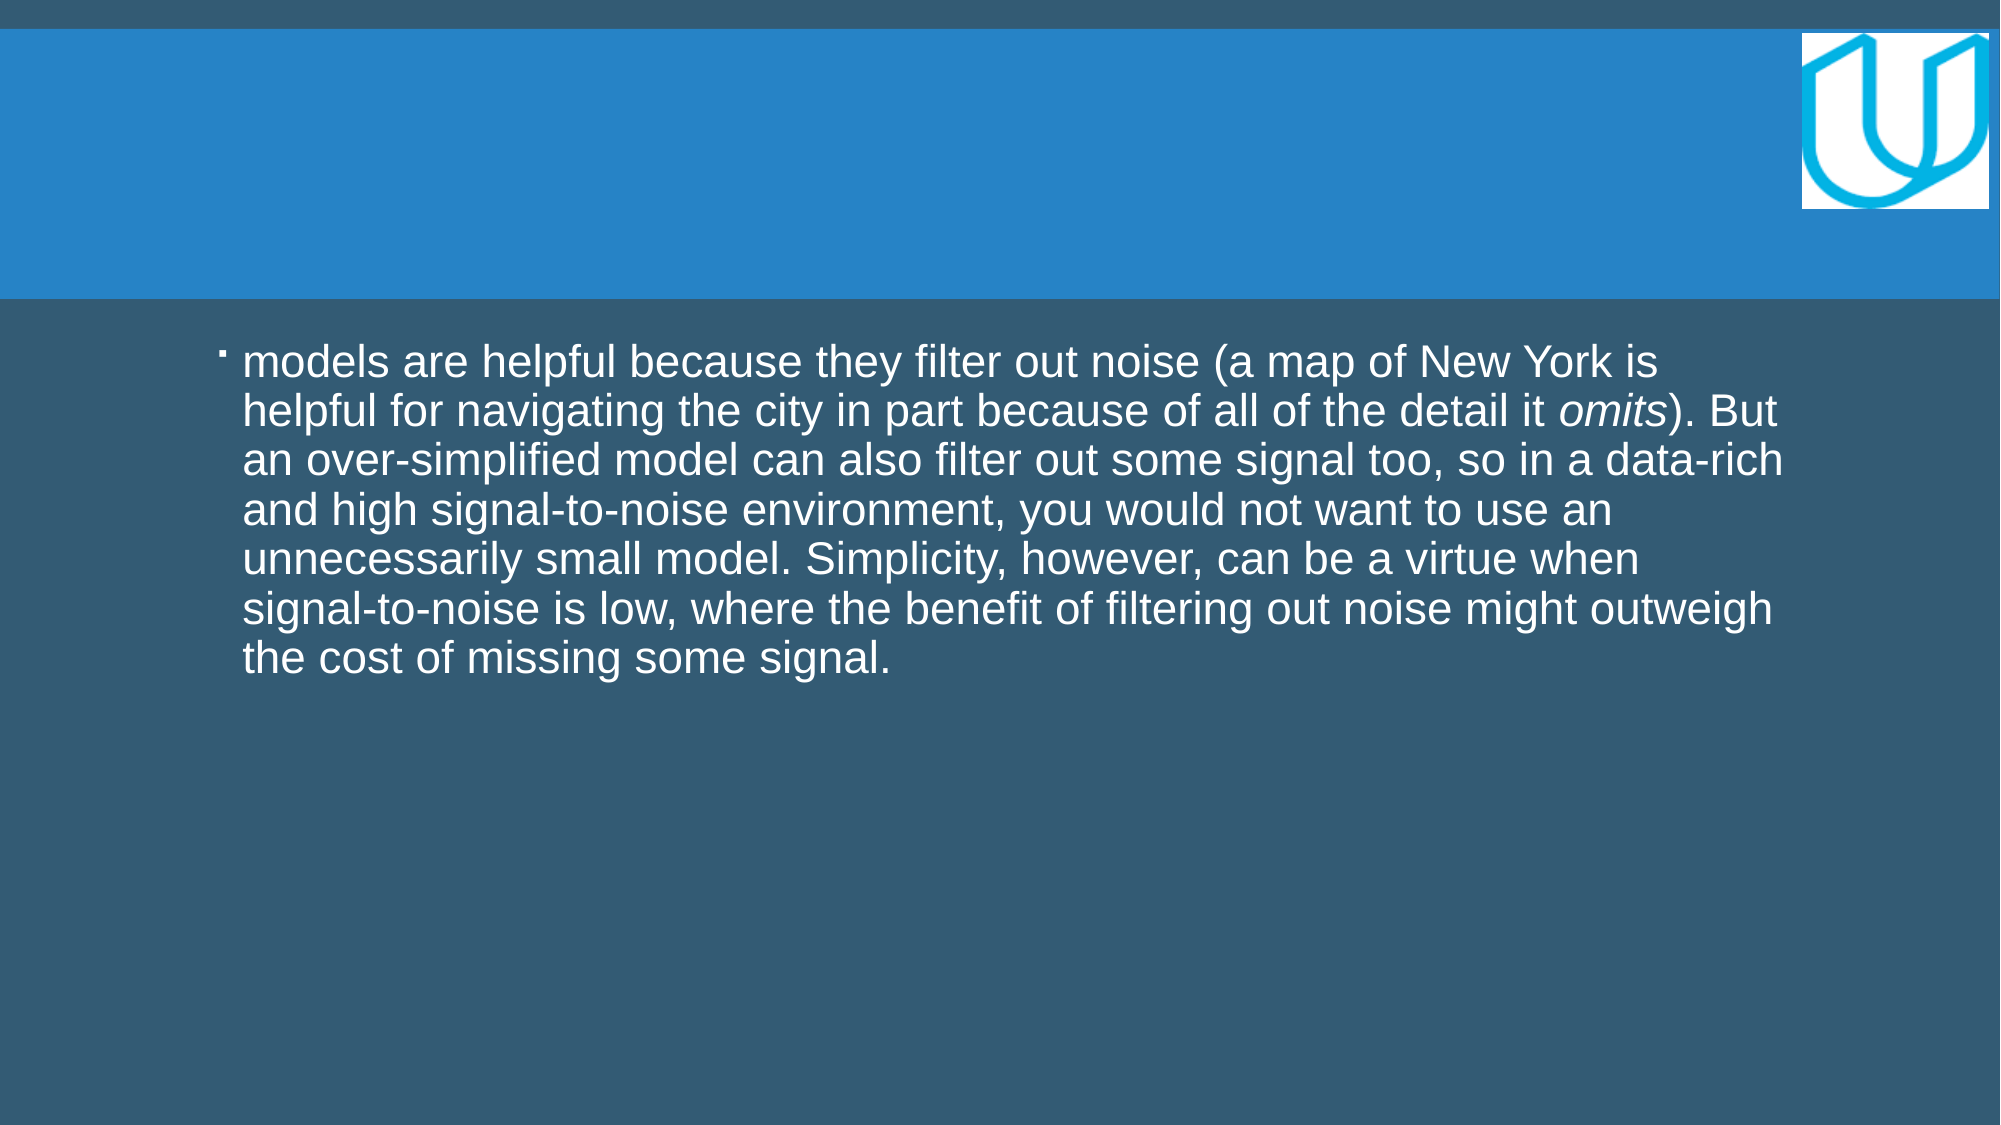

#
models are helpful because they filter out noise (a map of New York is helpful for navigating the city in part because of all of the detail it omits). But an over-simplified model can also filter out some signal too, so in a data-rich and high signal-to-noise environment, you would not want to use an unnecessarily small model. Simplicity, however, can be a virtue when signal-to-noise is low, where the benefit of filtering out noise might outweigh the cost of missing some signal.